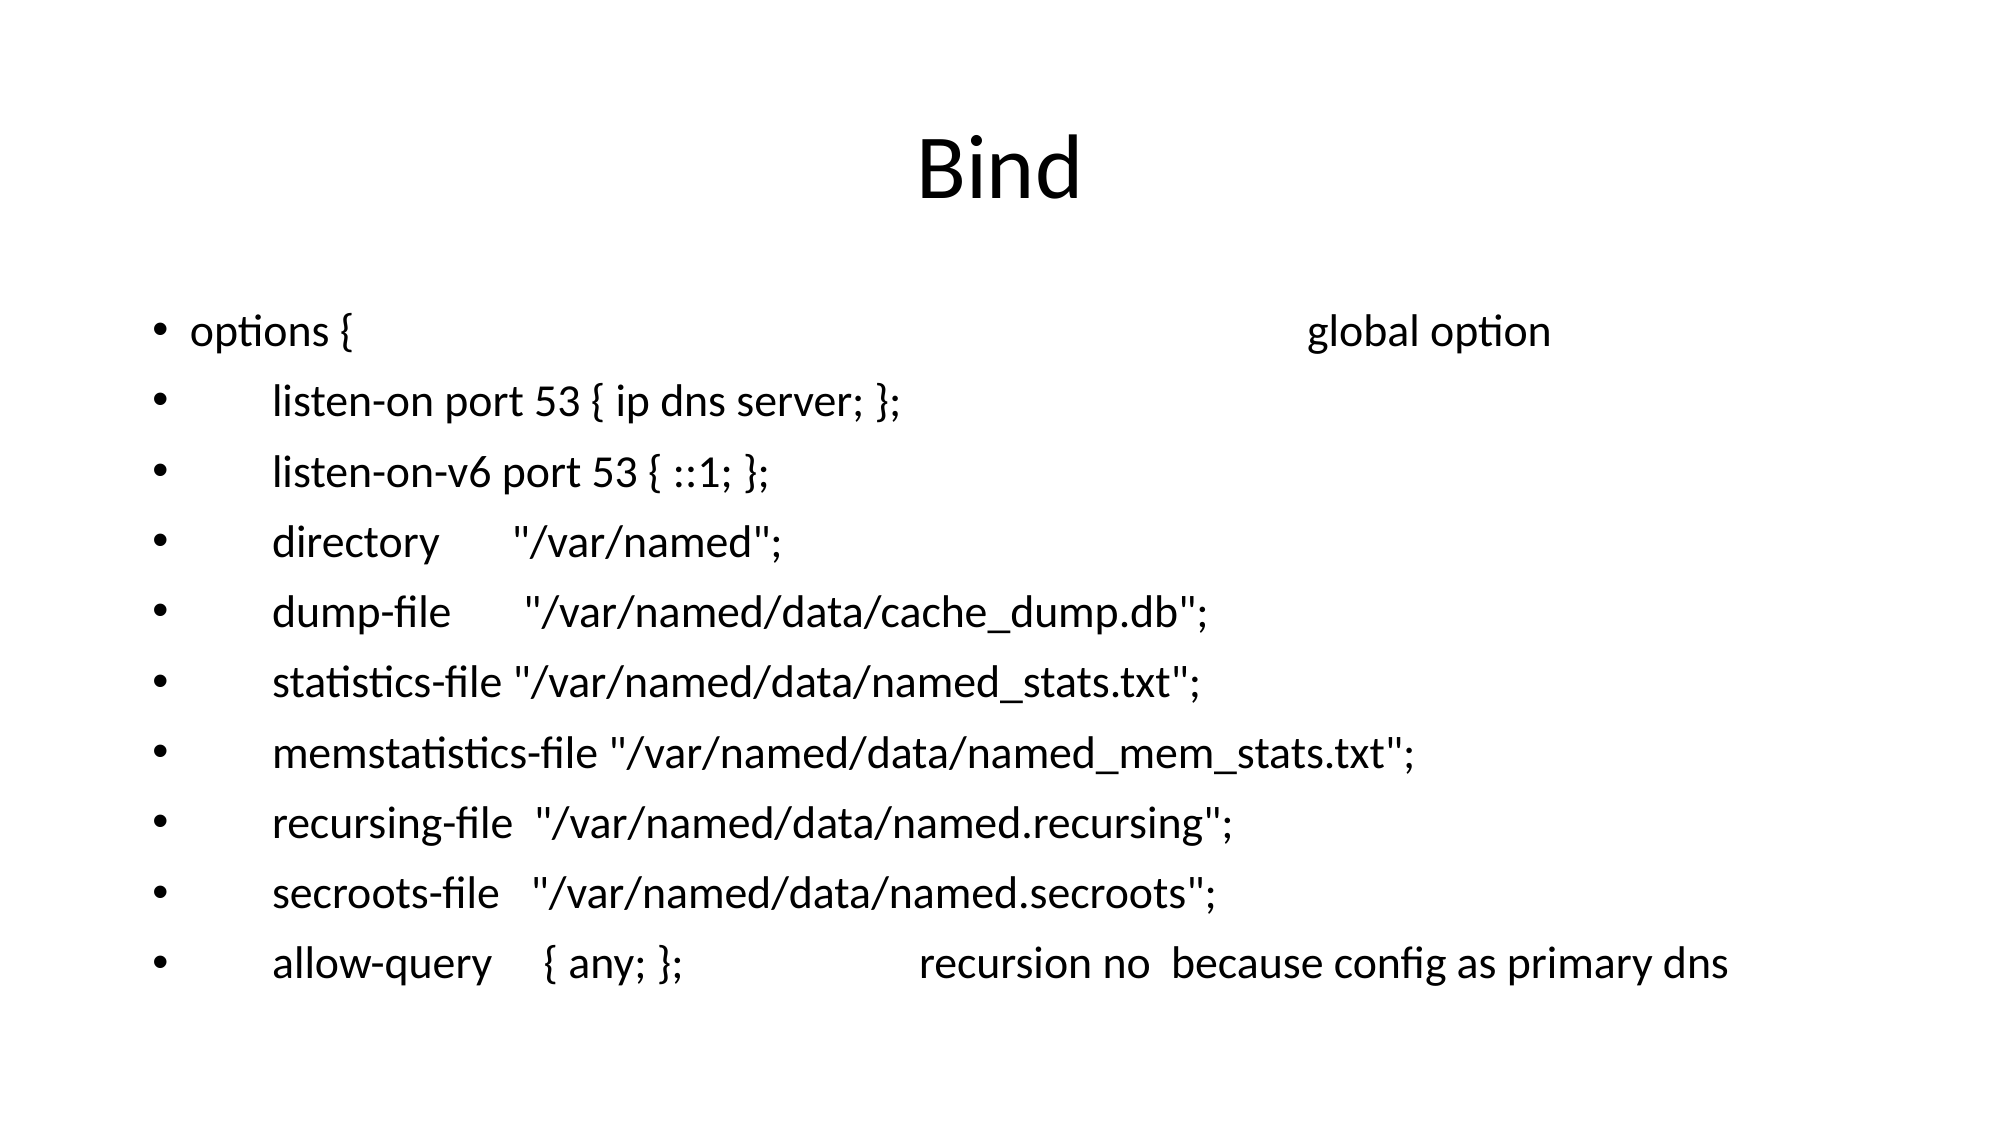

# Bind
options {                                                                                             global option
        listen-on port 53 { ip dns server; };
        listen-on-v6 port 53 { ::1; };
        directory       "/var/named";
        dump-file       "/var/named/data/cache_dump.db";
        statistics-file "/var/named/data/named_stats.txt";
        memstatistics-file "/var/named/data/named_mem_stats.txt";
        recursing-file  "/var/named/data/named.recursing";
        secroots-file   "/var/named/data/named.secroots";
        allow-query     { any; };                       recursion no  because config as primary dns